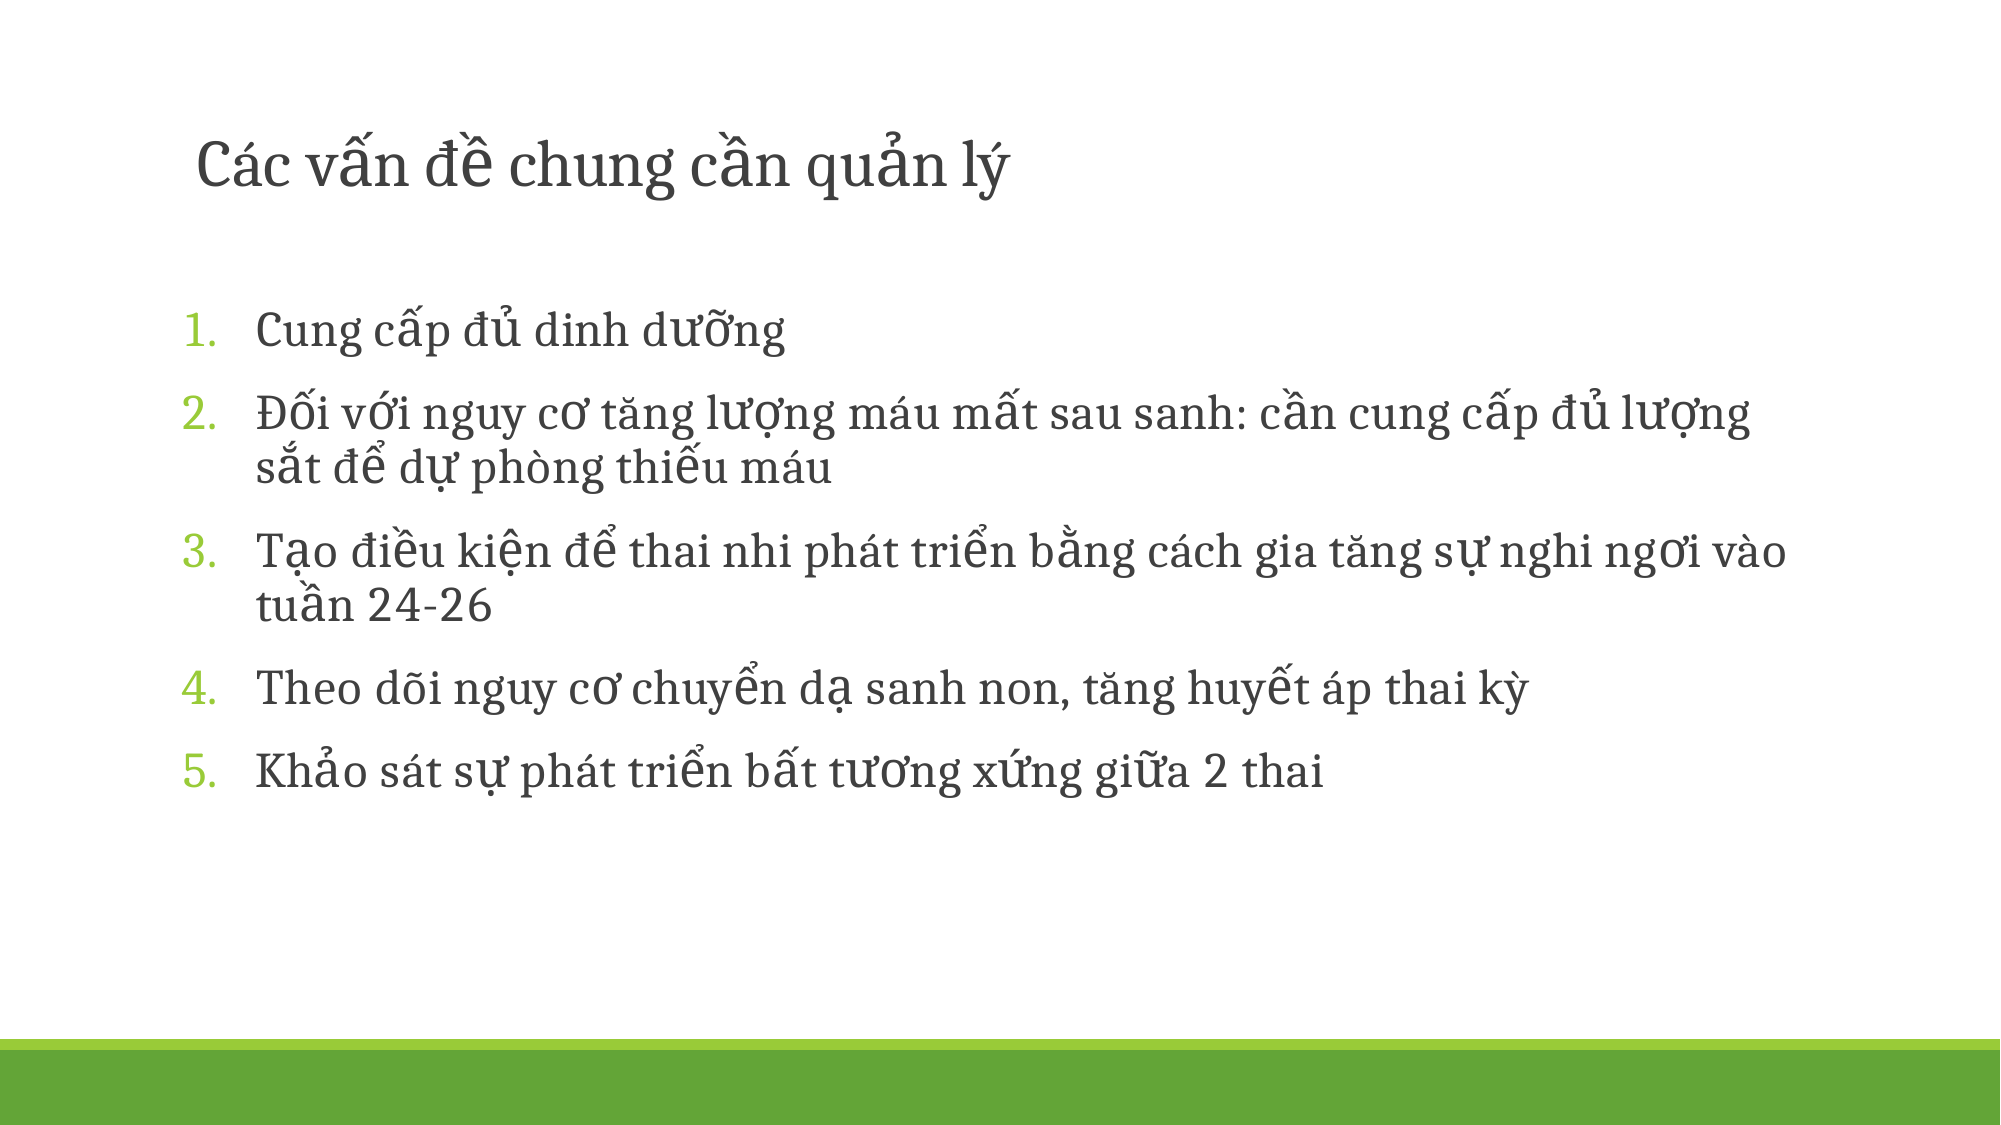

# Các vấn đề chung cần quản lý
Cung cấp đủ dinh dưỡng
Đối với nguy cơ tăng lượng máu mất sau sanh: cần cung cấp đủ lượng sắt để dự phòng thiếu máu
Tạo điều kiện để thai nhi phát triển bằng cách gia tăng sự nghi ngơi vào tuần 24-26
Theo dõi nguy cơ chuyển dạ sanh non, tăng huyết áp thai kỳ
Khảo sát sự phát triển bất tương xứng giữa 2 thai